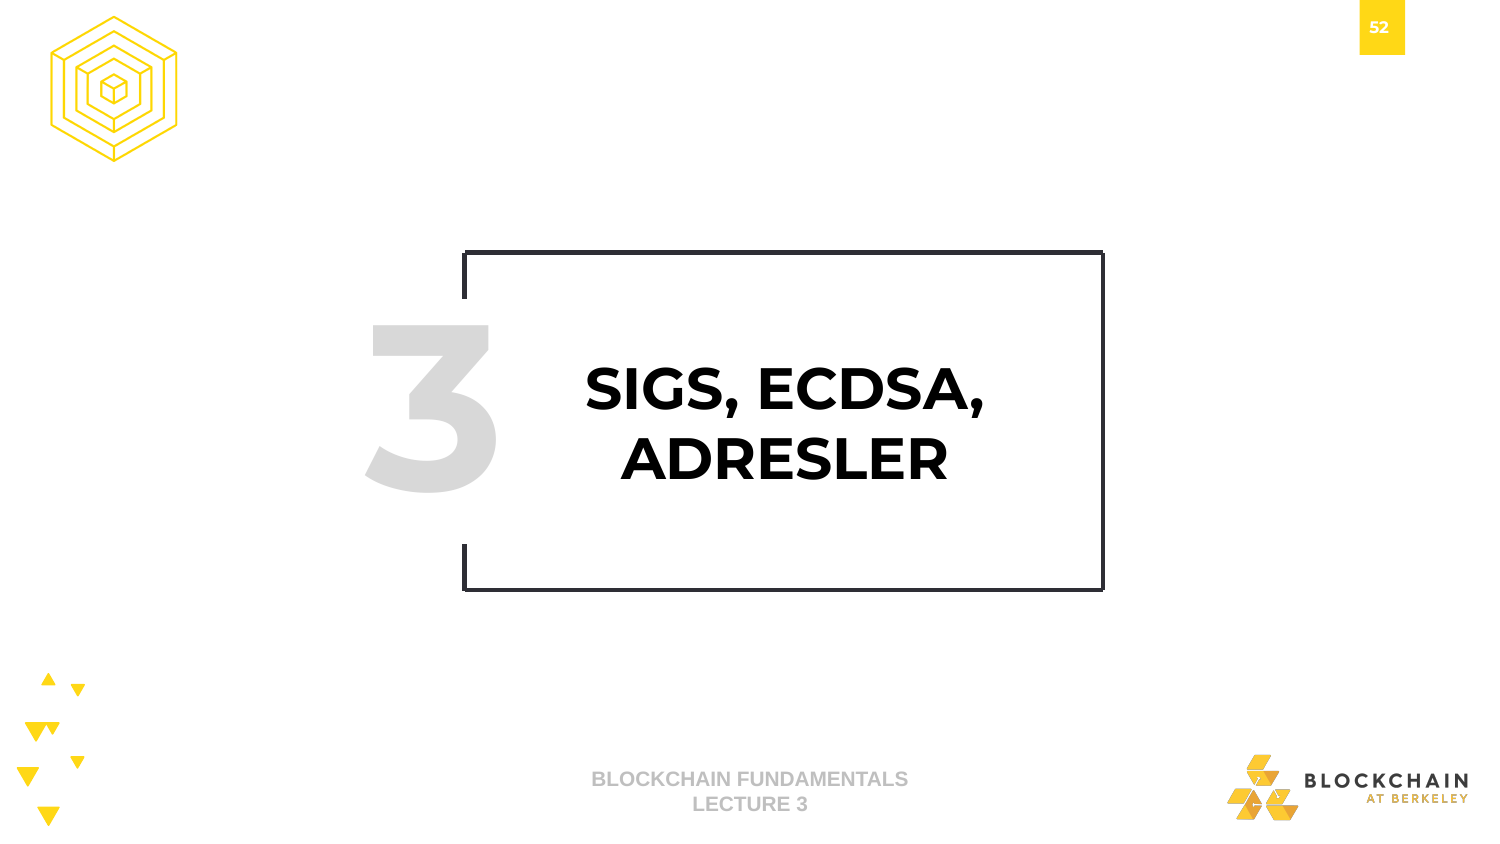

3
SIGS, ECDSA, ADRESLER
BLOCKCHAIN FUNDAMENTALS LECTURE 3